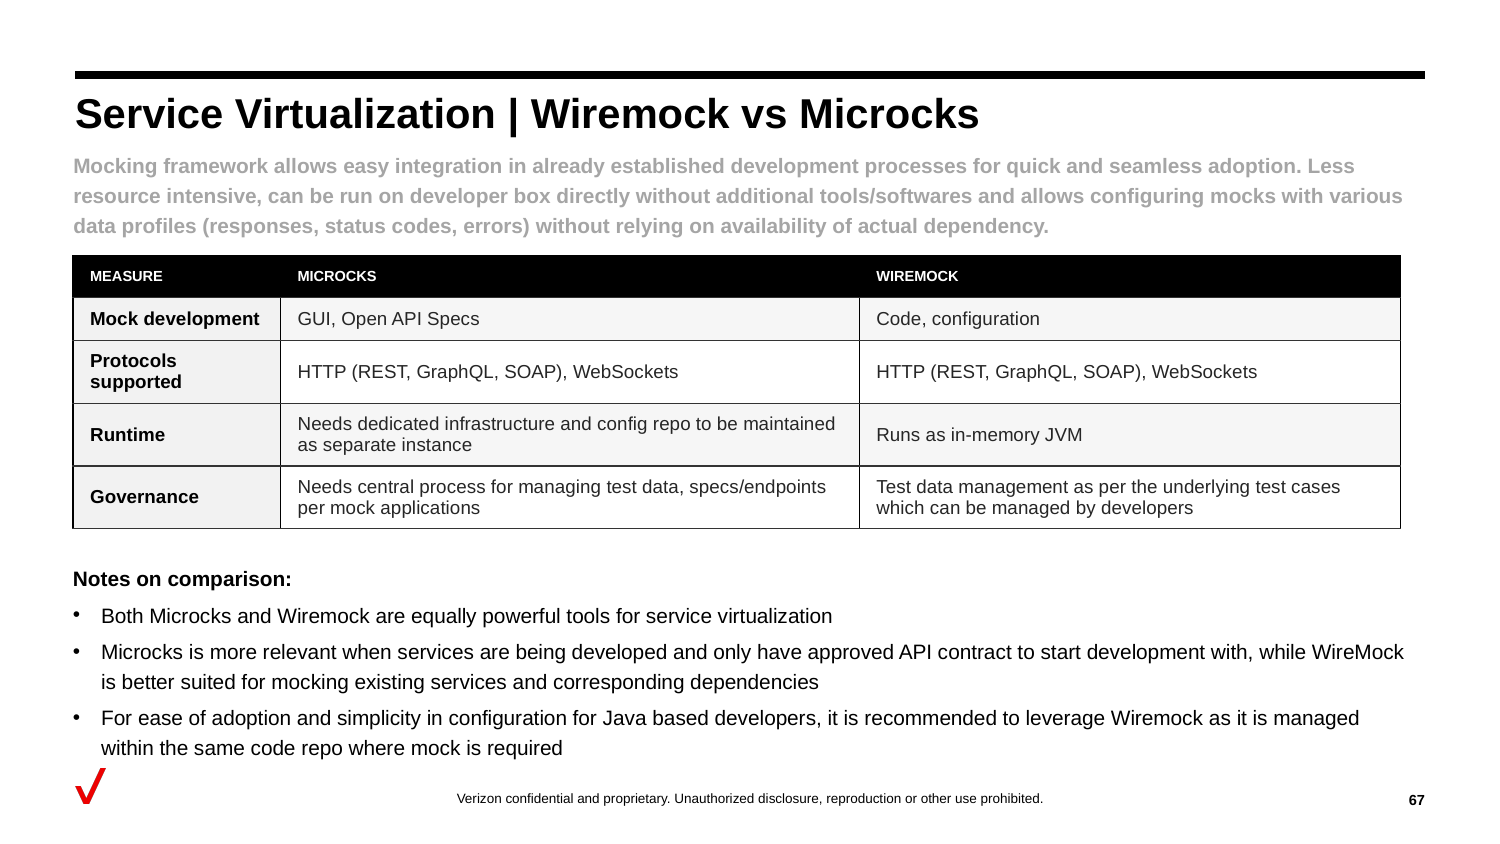

# Service Virtualization | Wiremock vs Microcks
Mocking framework allows easy integration in already established development processes for quick and seamless adoption. Less resource intensive, can be run on developer box directly without additional tools/softwares and allows configuring mocks with various data profiles (responses, status codes, errors) without relying on availability of actual dependency.
| MEASURE | MICROCKS | WIREMOCK |
| --- | --- | --- |
| Mock development | GUI, Open API Specs | Code, configuration |
| Protocols supported | HTTP (REST, GraphQL, SOAP), WebSockets | HTTP (REST, GraphQL, SOAP), WebSockets |
| Runtime | Needs dedicated infrastructure and config repo to be maintained as separate instance | Runs as in-memory JVM |
| Governance | Needs central process for managing test data, specs/endpoints per mock applications | Test data management as per the underlying test cases which can be managed by developers |
Notes on comparison:
Both Microcks and Wiremock are equally powerful tools for service virtualization
Microcks is more relevant when services are being developed and only have approved API contract to start development with, while WireMock is better suited for mocking existing services and corresponding dependencies
For ease of adoption and simplicity in configuration for Java based developers, it is recommended to leverage Wiremock as it is managed within the same code repo where mock is required
67